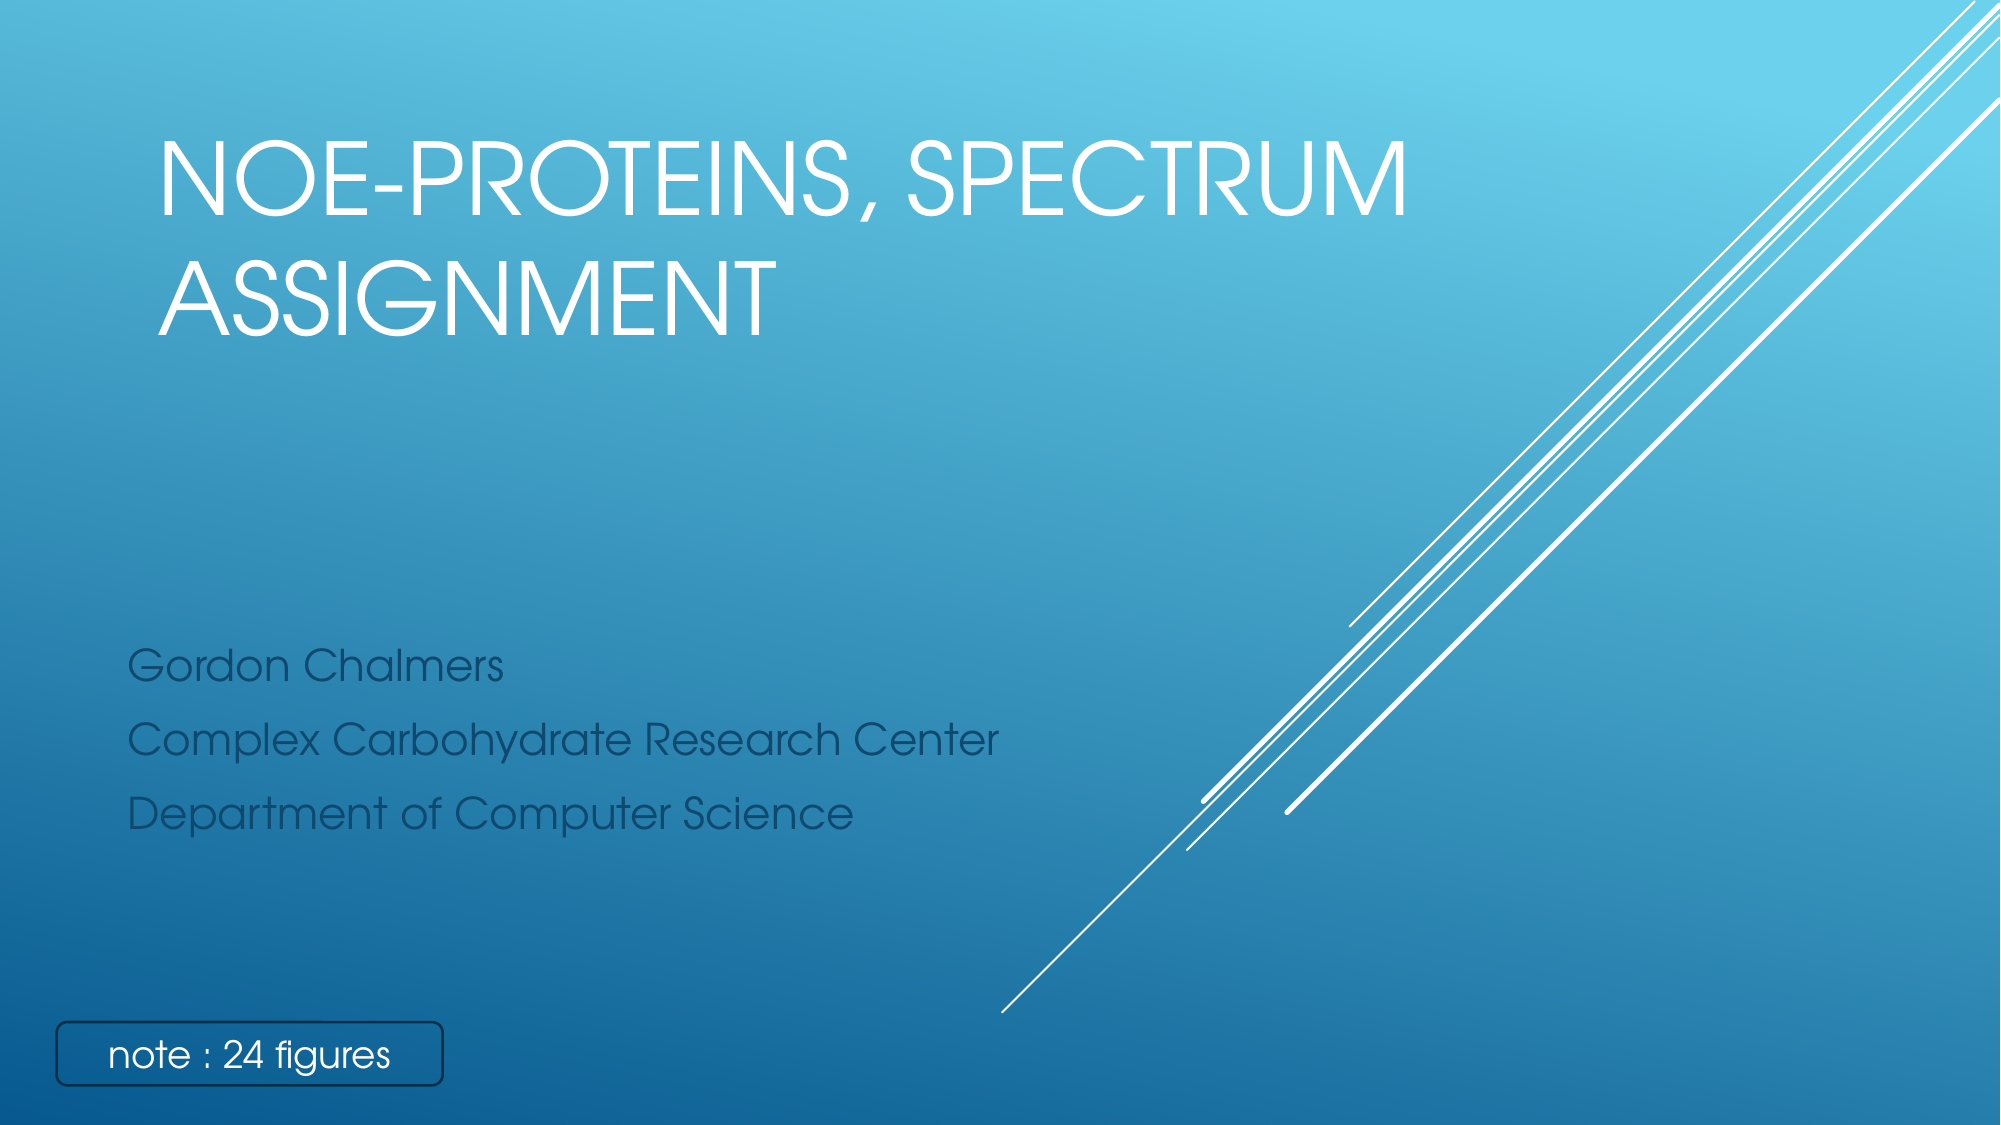

# Noe-proteins, Spectrum assignment
Gordon Chalmers
Complex Carbohydrate Research Center
Department of Computer Science
note : 24 figures